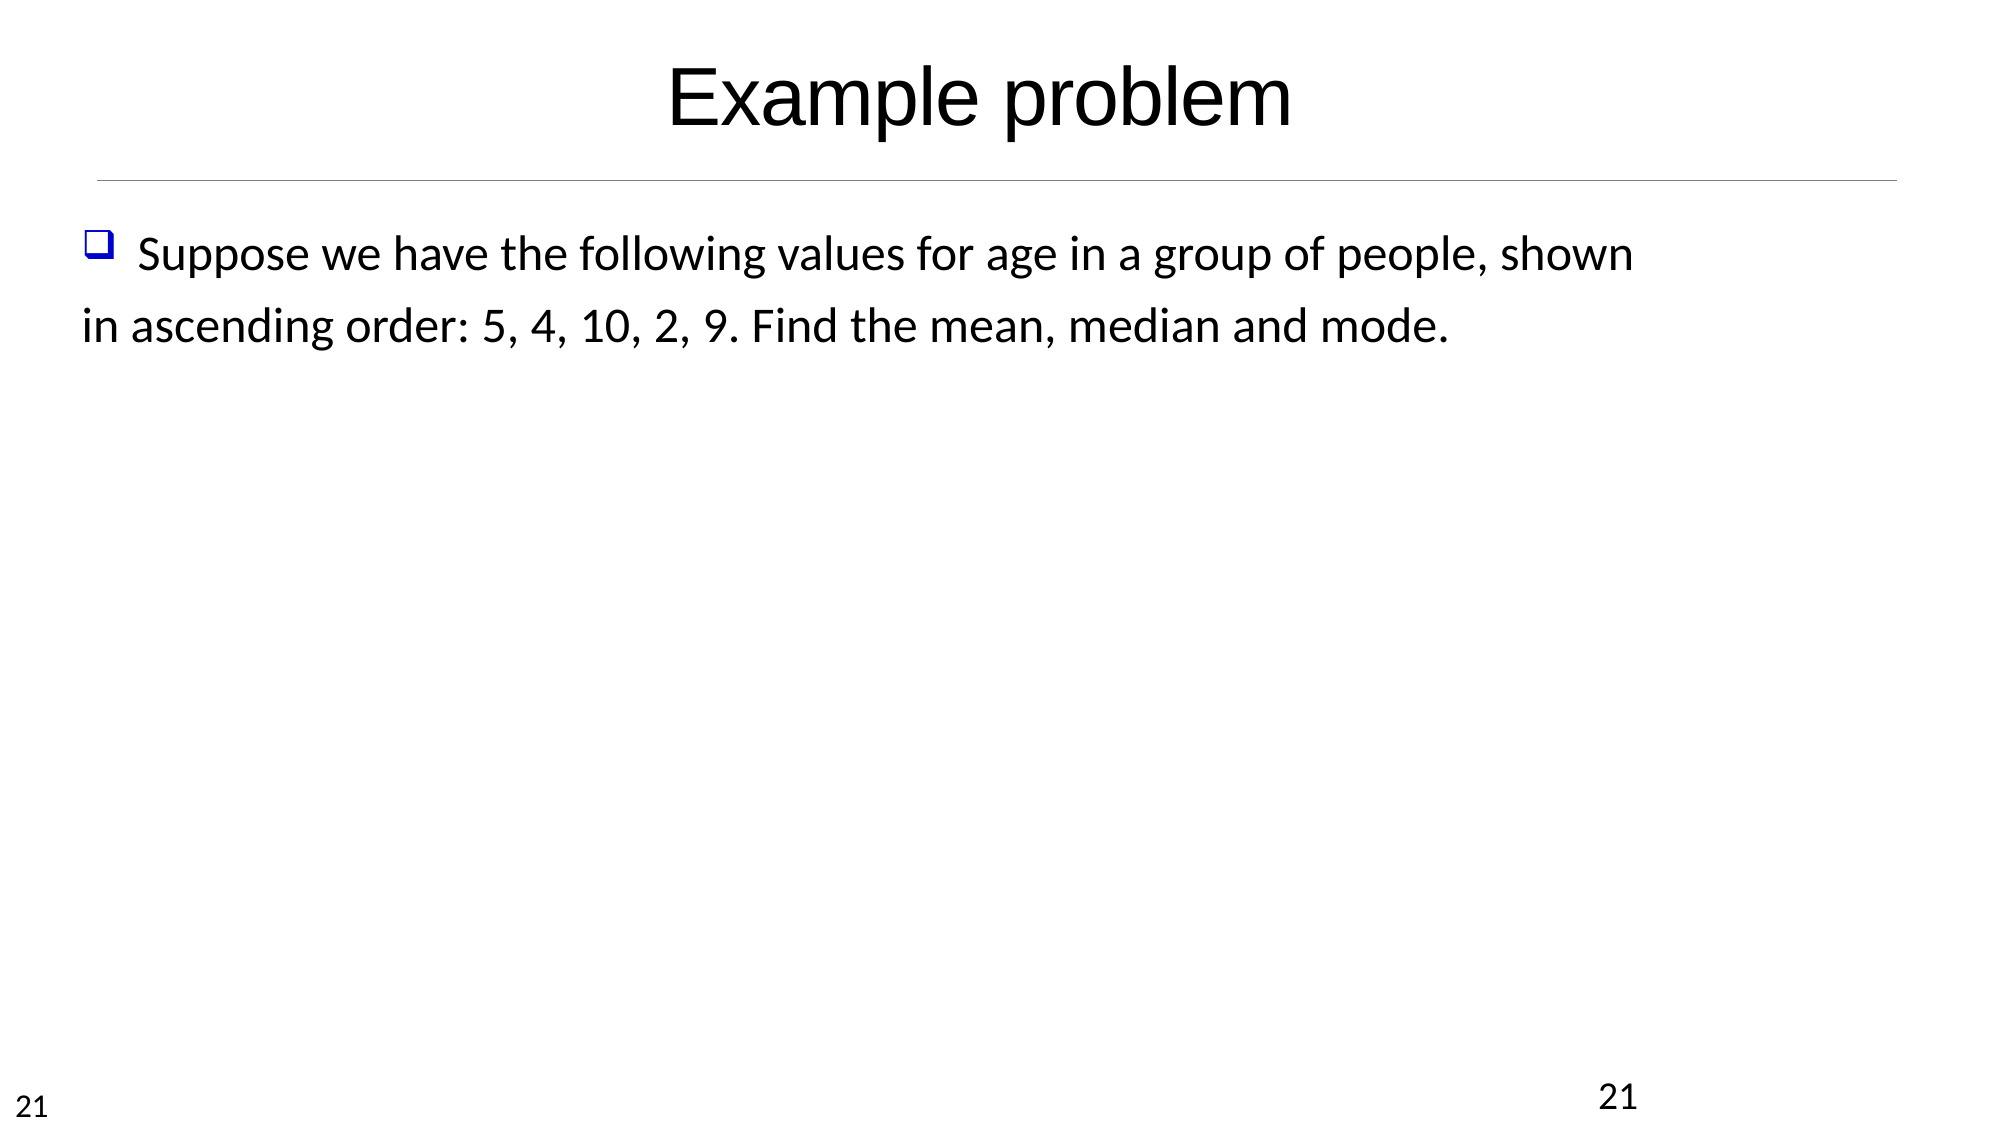

# Example problem
Suppose we have the following values for age in a group of people, shown
in ascending order: 5, 4, 10, 2, 9. Find the mean, median and mode.

21